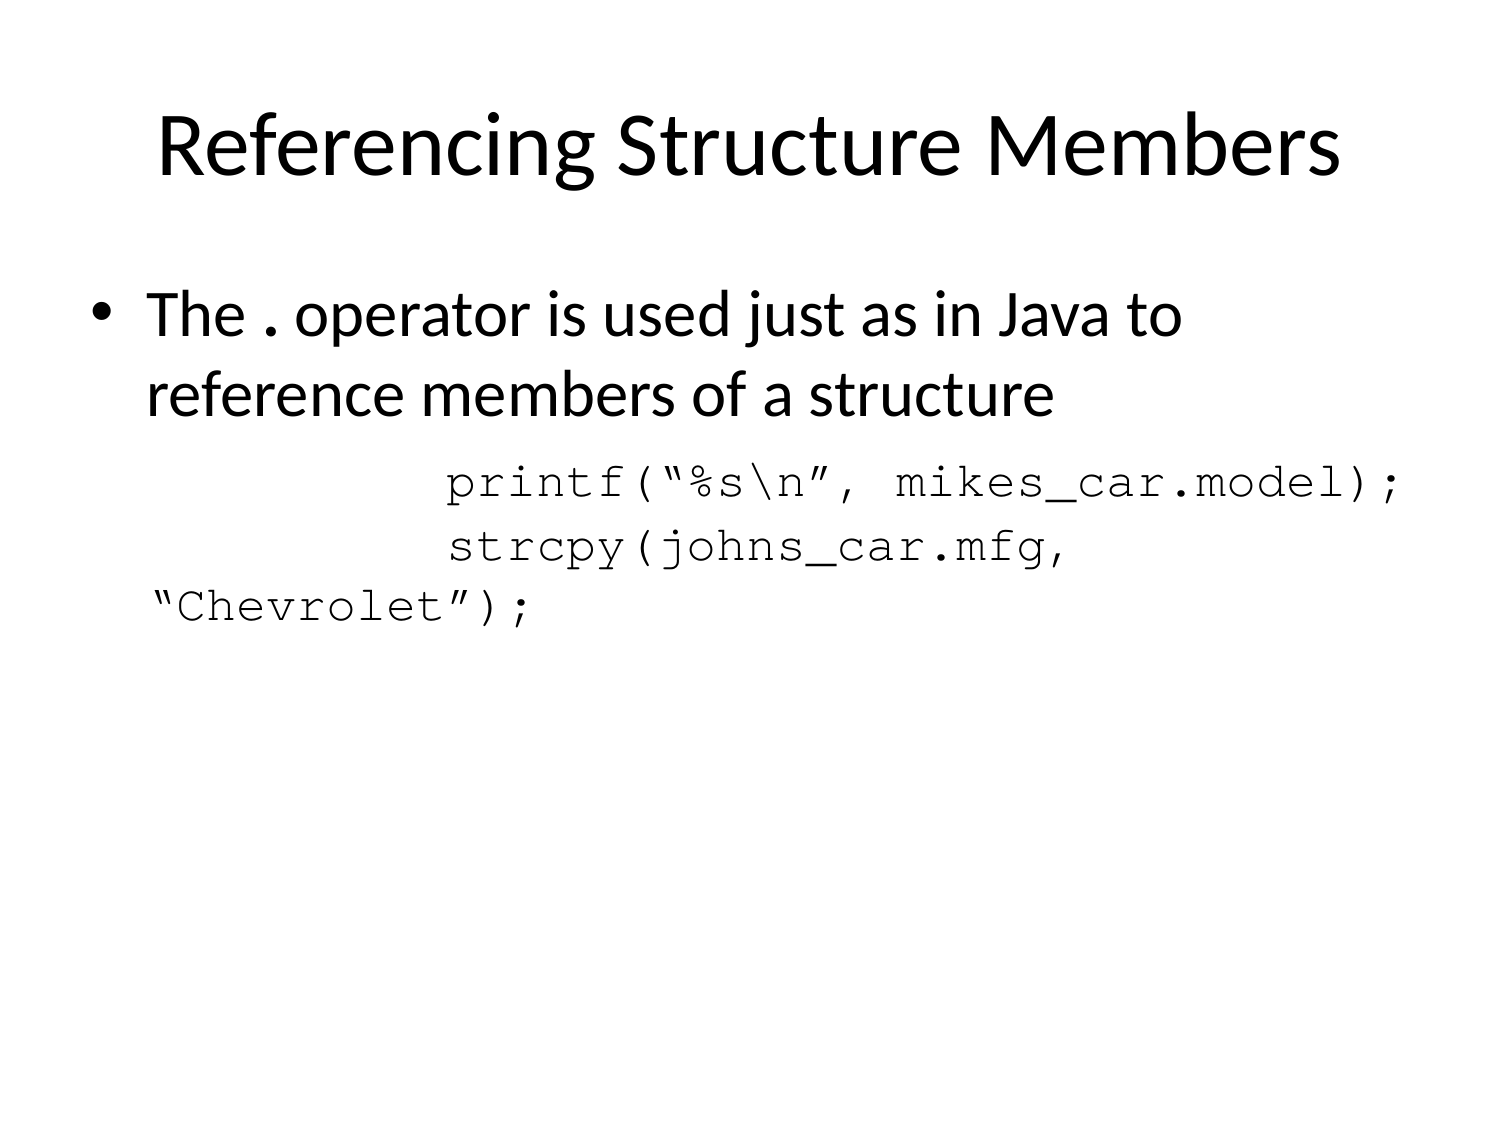

# Referencing Structure Members
The . operator is used just as in Java to reference members of a structure
		printf(“%s\n”, mikes_car.model);
		strcpy(johns_car.mfg, “Chevrolet”);